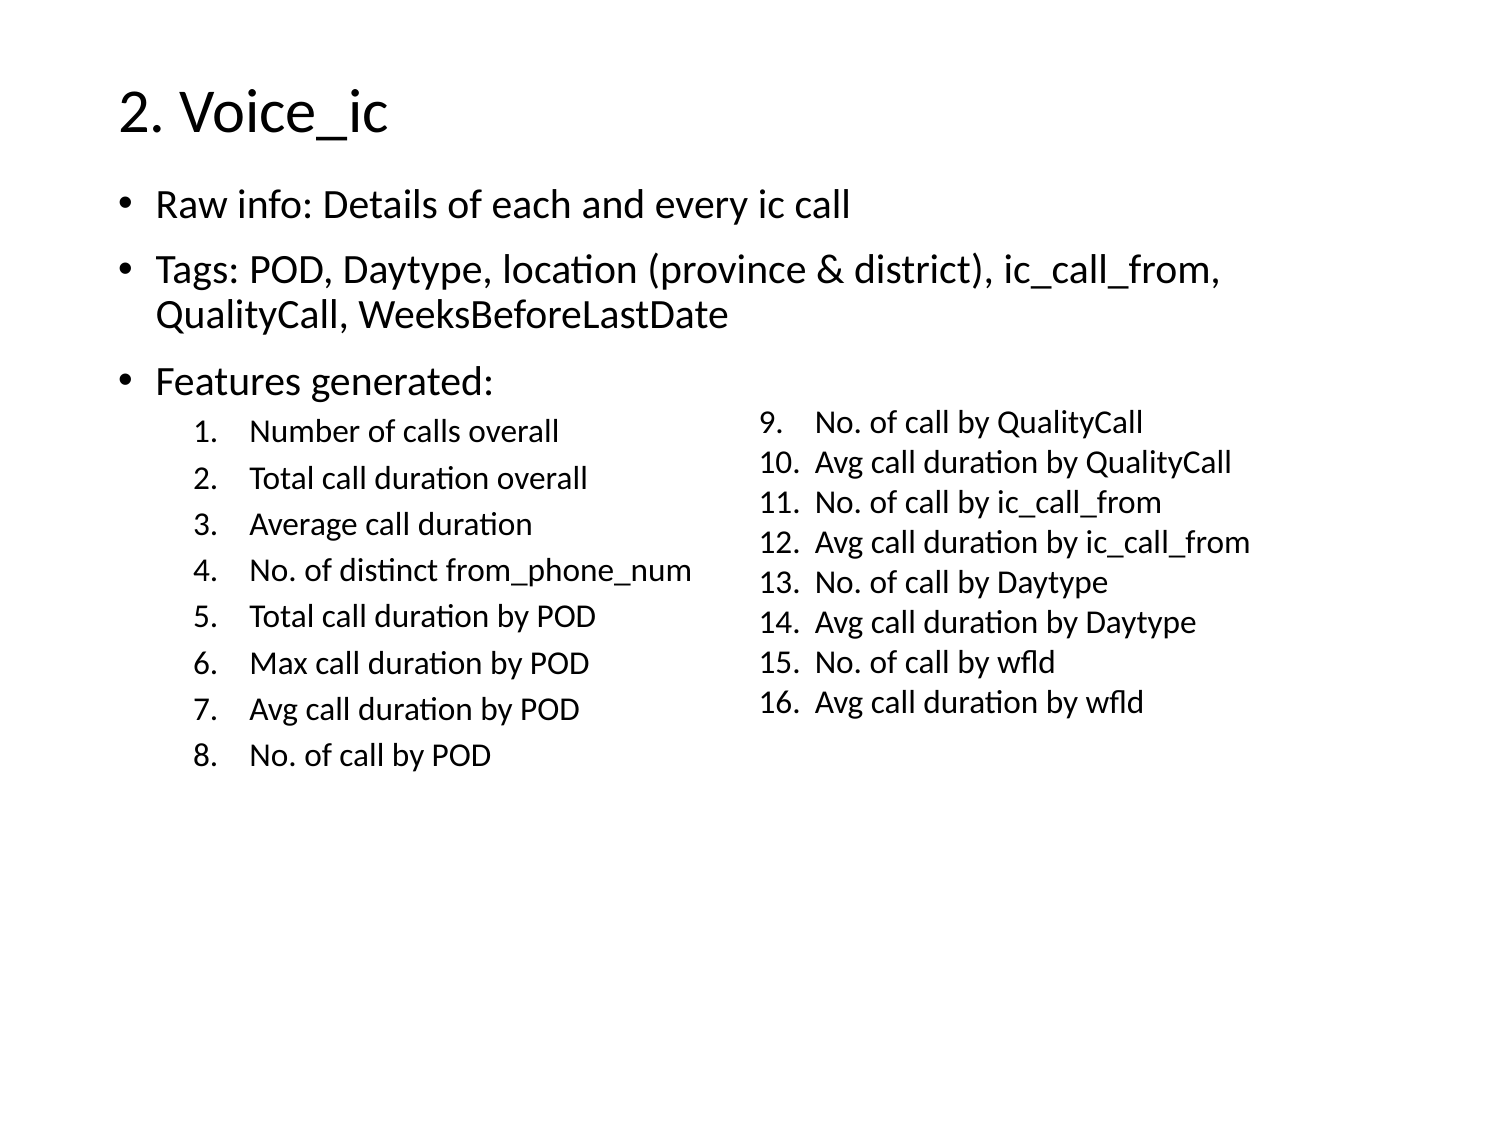

# 2. Voice_ic
Raw info: Details of each and every ic call
Tags: POD, Daytype, location (province & district), ic_call_from, QualityCall, WeeksBeforeLastDate
Features generated:
Number of calls overall
Total call duration overall
Average call duration
No. of distinct from_phone_num
Total call duration by POD
Max call duration by POD
Avg call duration by POD
No. of call by POD
No. of call by QualityCall
Avg call duration by QualityCall
No. of call by ic_call_from
Avg call duration by ic_call_from
No. of call by Daytype
Avg call duration by Daytype
No. of call by wfld
Avg call duration by wfld